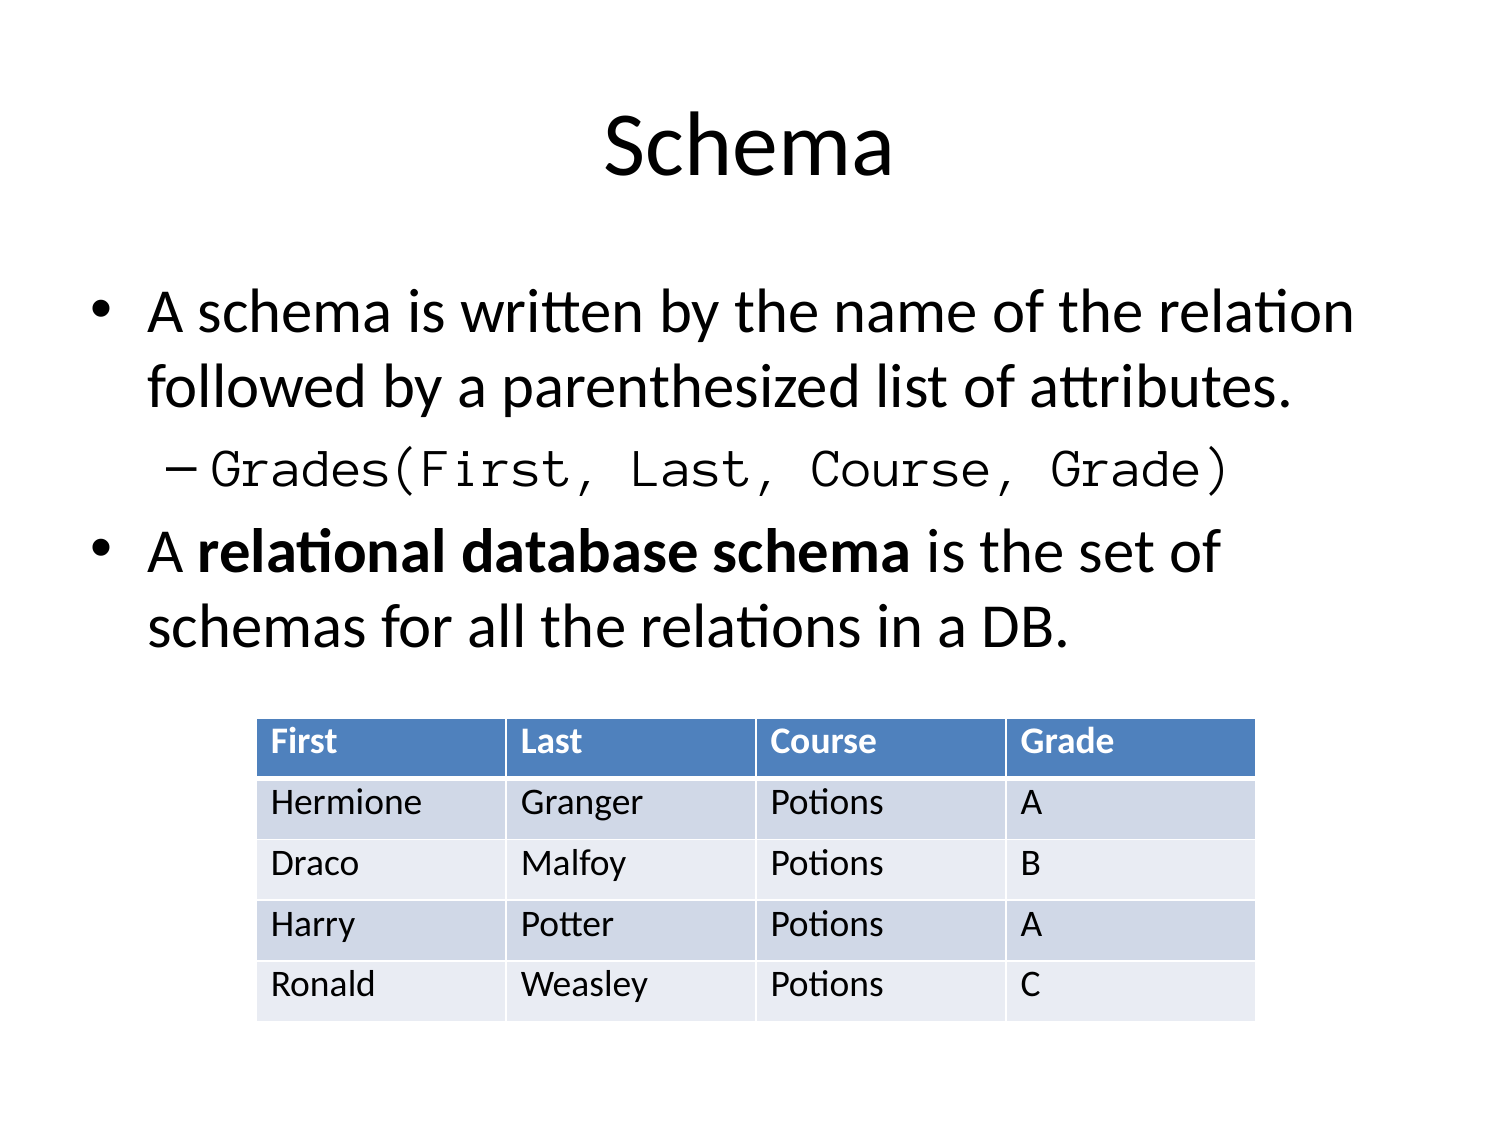

# Schema
A schema is written by the name of the relation followed by a parenthesized list of attributes.
Grades(First, Last, Course, Grade)
A relational database schema is the set of schemas for all the relations in a DB.

| First | Last | Course | Grade |
| --- | --- | --- | --- |
| Hermione | Granger | Potions | A |
| Draco | Malfoy | Potions | B |
| Harry | Potter | Potions | A |
| Ronald | Weasley | Potions | C |